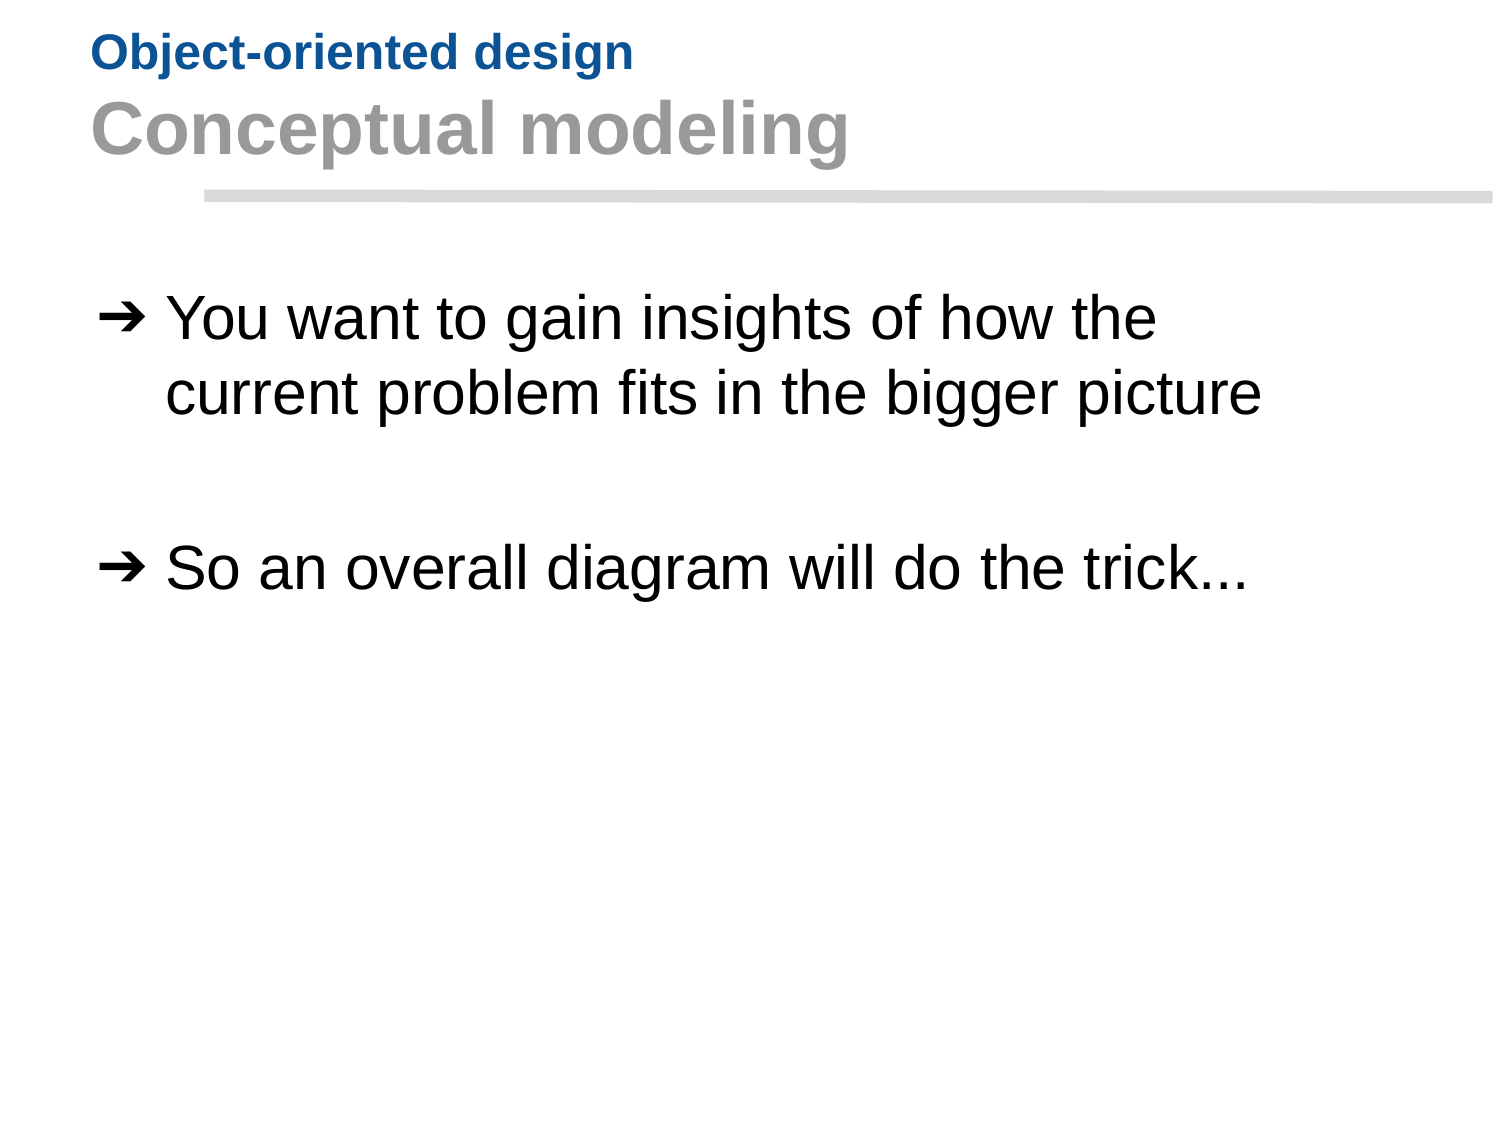

# Object-oriented design
Conceptual modeling
You want to gain insights of how the current problem fits in the bigger picture

So an overall diagram will do the trick...